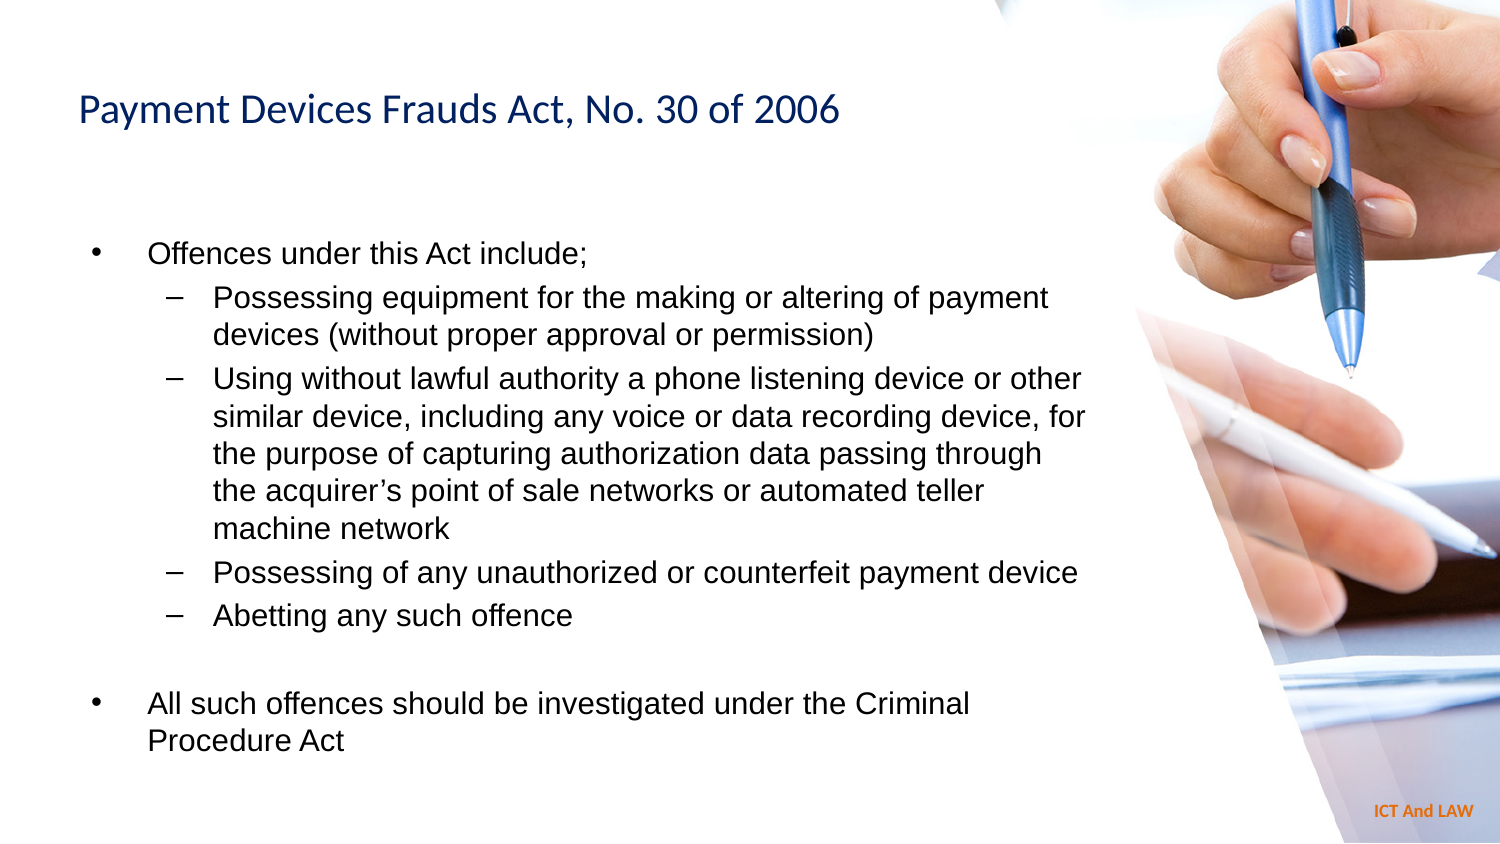

# Payment Devices Frauds Act, No. 30 of 2006
Offences under this Act include;
Possessing equipment for the making or altering of payment devices (without proper approval or permission)
Using without lawful authority a phone listening device or other similar device, including any voice or data recording device, for the purpose of capturing authorization data passing through the acquirer’s point of sale networks or automated teller machine network
Possessing of any unauthorized or counterfeit payment device
Abetting any such offence

All such offences should be investigated under the Criminal Procedure Act
ICT And LAW